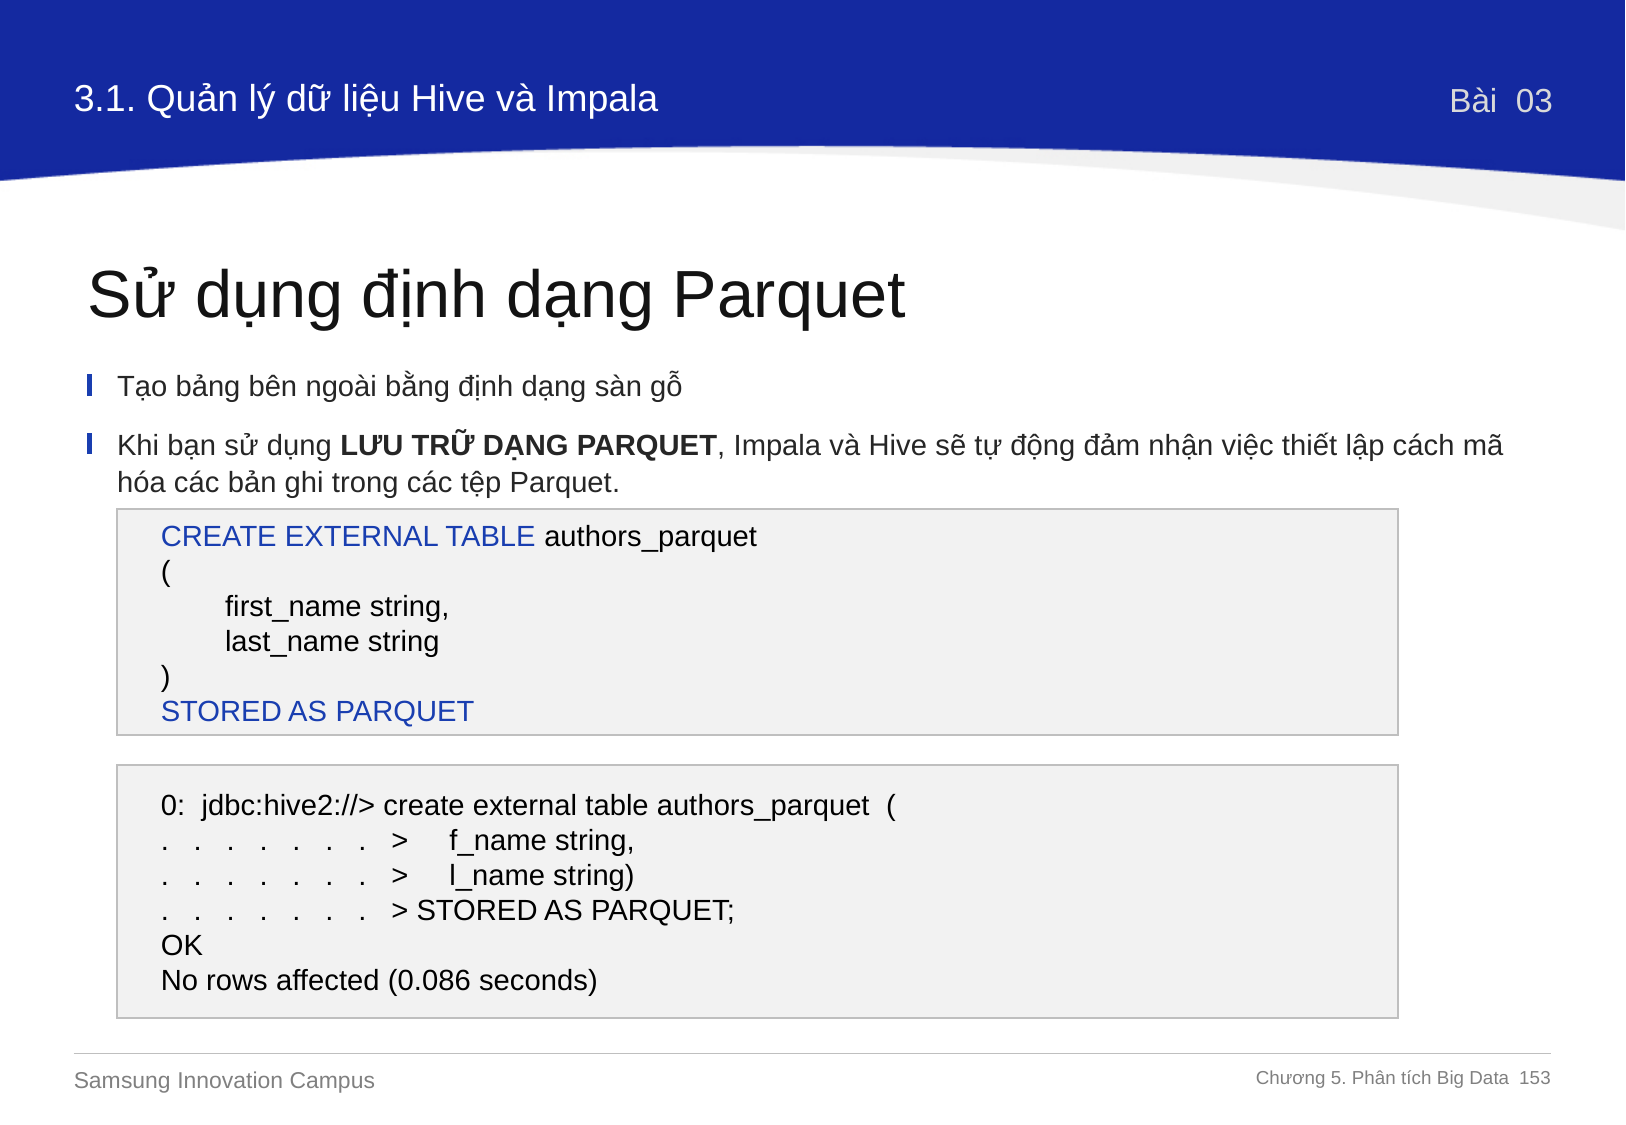

3.1. Quản lý dữ liệu Hive và Impala
Bài  03
Sử dụng định dạng Parquet
Tạo bảng bên ngoài bằng định dạng sàn gỗ
Khi bạn sử dụng LƯU TRỮ DẠNG PARQUET, Impala và Hive sẽ tự động đảm nhận việc thiết lập cách mã hóa các bản ghi trong các tệp Parquet.

CREATE EXTERNAL TABLE authors_parquet
(
	first_name string,
	last_name string
)
STORED AS PARQUET
0:  jdbc:hive2://> create external table authors_parquet  (
.   .   .   .   .   .   .   >     f_name string,
.   .   .   .   .   .   .   >     l_name string)
.   .   .   .   .   .   .   > STORED AS PARQUET;
OK
No rows affected (0.086 seconds)